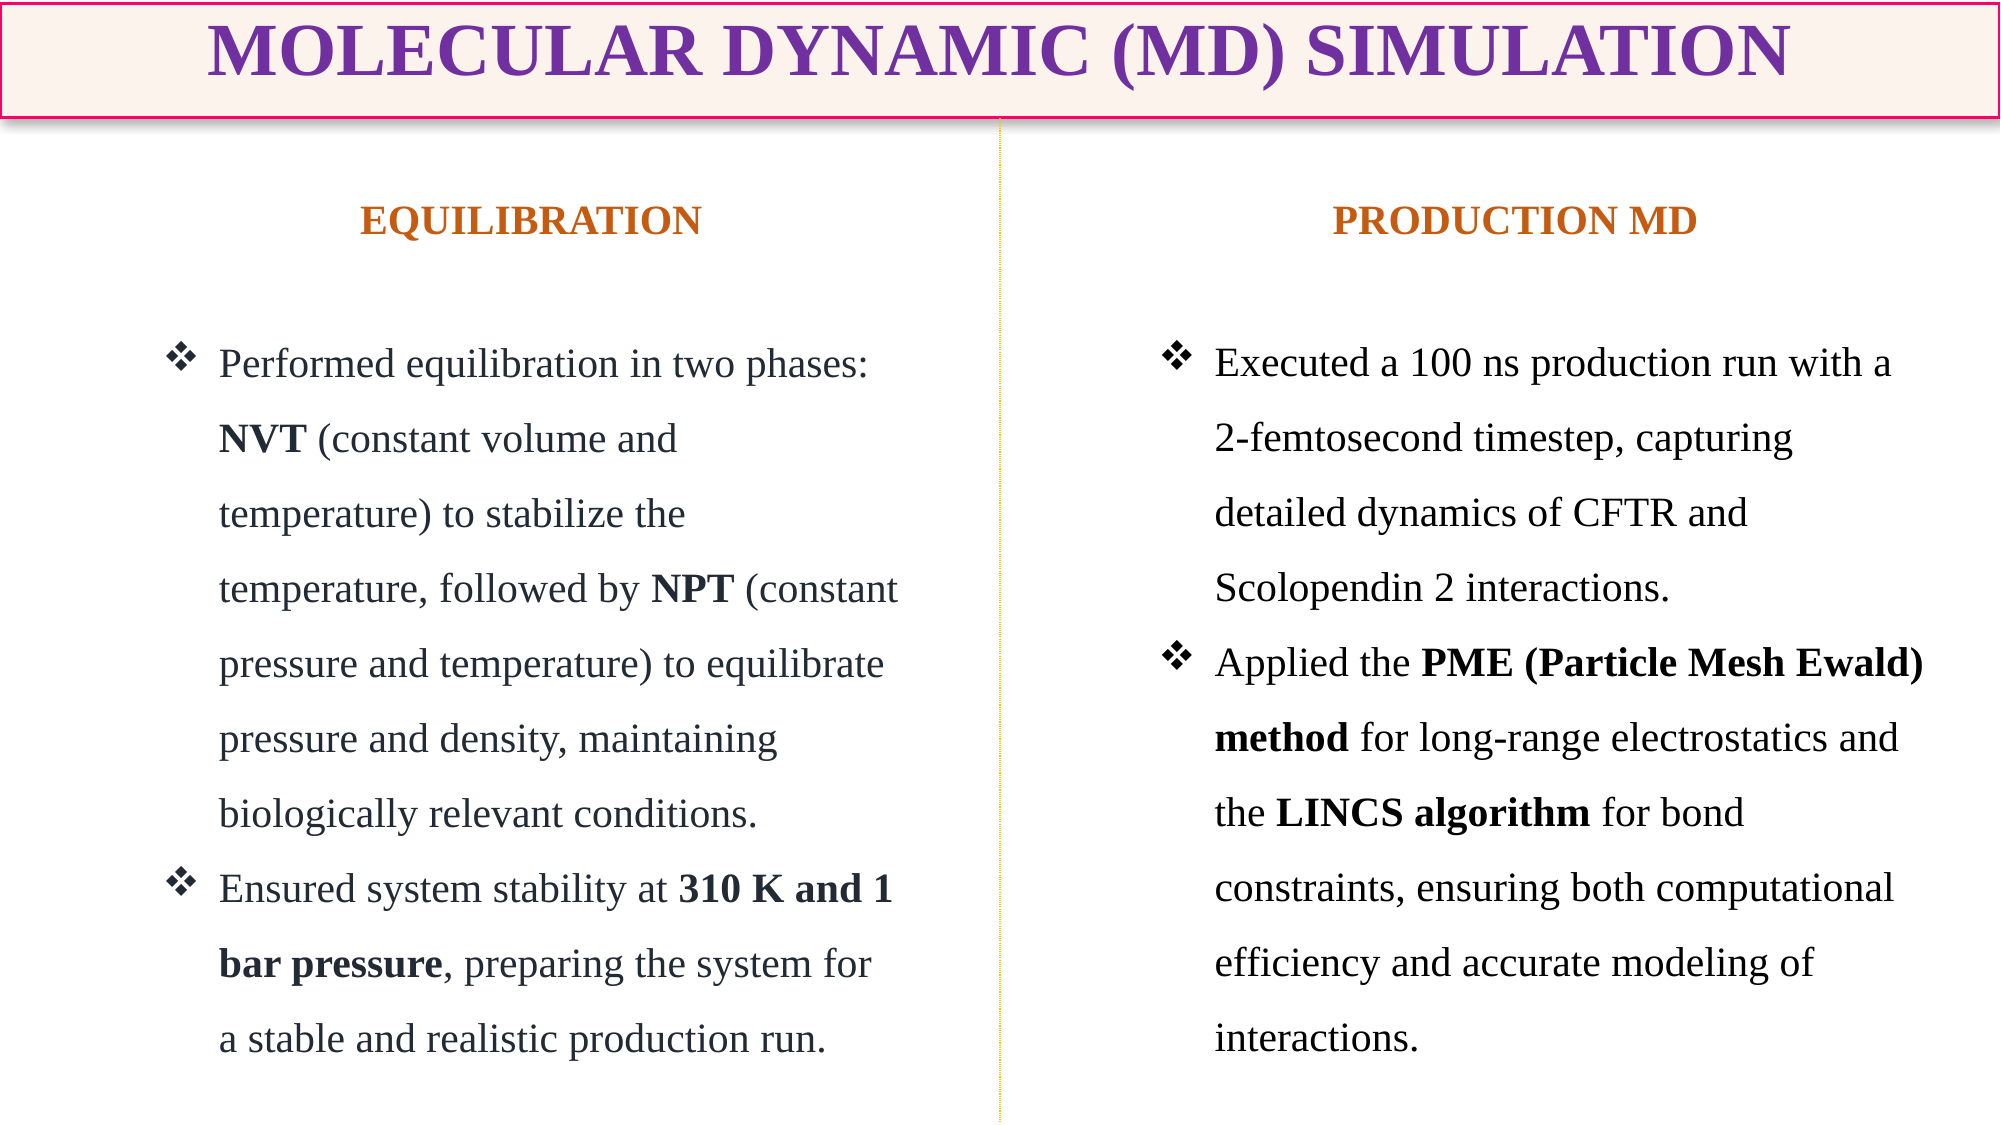

MOLECULAR DYNAMIC (MD) SIMULATION

EQUILIBRATION
PRODUCTION MD
Executed a 100 ns production run with a 2-femtosecond timestep, capturing detailed dynamics of CFTR and Scolopendin 2 interactions.
Applied the PME (Particle Mesh Ewald) method for long-range electrostatics and the LINCS algorithm for bond constraints, ensuring both computational efficiency and accurate modeling of interactions.
Performed equilibration in two phases: NVT (constant volume and temperature) to stabilize the temperature, followed by NPT (constant pressure and temperature) to equilibrate pressure and density, maintaining biologically relevant conditions.
Ensured system stability at 310 K and 1 bar pressure, preparing the system for a stable and realistic production run.